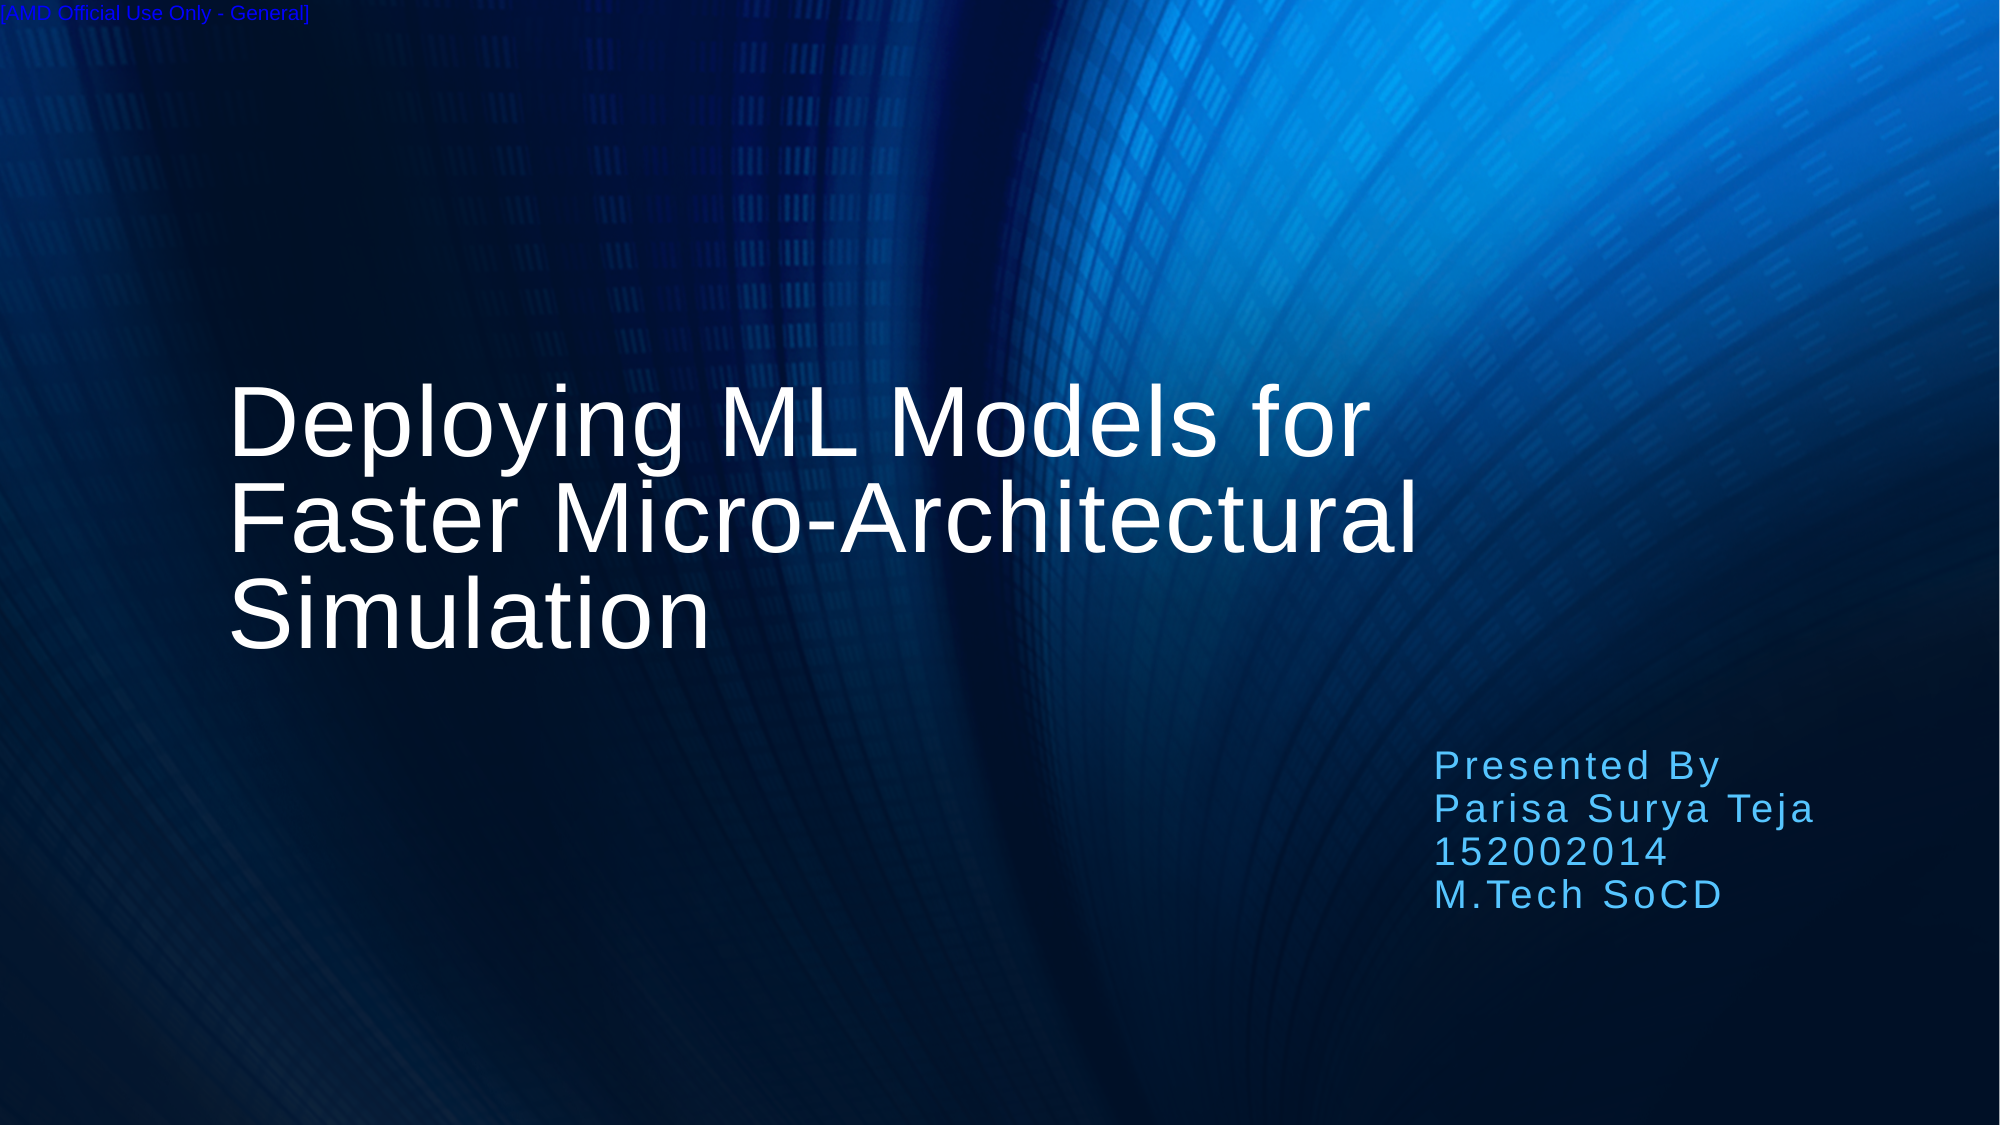

# Deploying ML Models for Faster Micro-Architectural Simulation
					Presented By
					Parisa Surya Teja
					152002014
					M.Tech SoCD